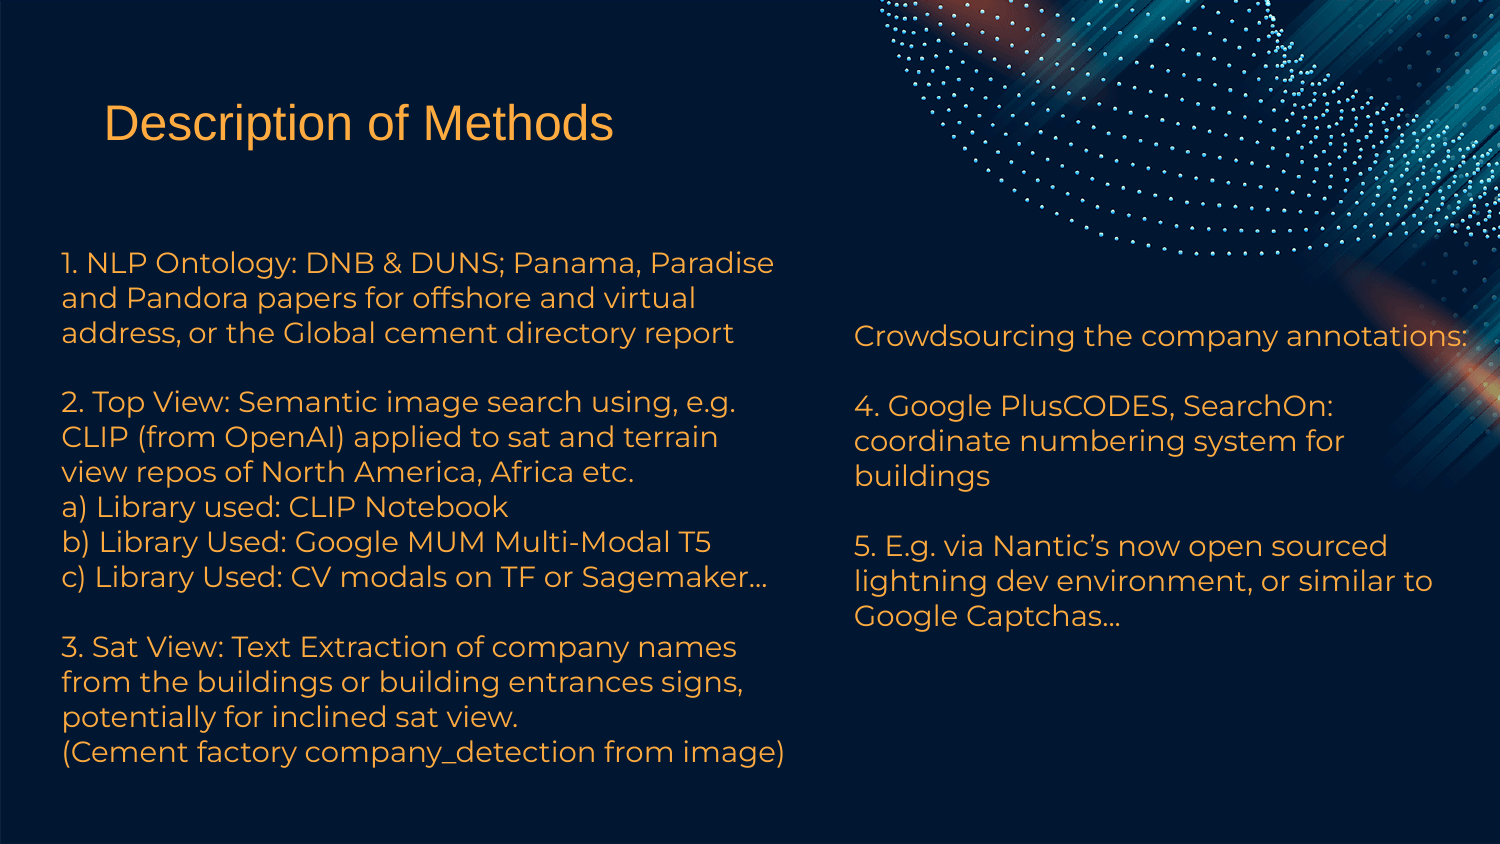

# Description of Methods

1. NLP Ontology: DNB & DUNS; Panama, Paradise and Pandora papers for offshore and virtual address, or the Global cement directory report

2. Top View: Semantic image search using, e.g. CLIP (from OpenAI) applied to sat and terrain view repos of North America, Africa etc.
a) Library used: CLIP Notebook
b) Library Used: Google MUM Multi-Modal T5
c) Library Used: CV modals on TF or Sagemaker...

3. Sat View: Text Extraction of company names from the buildings or building entrances signs, potentially for inclined sat view.
(Cement factory company_detection from image)

Crowdsourcing the company annotations:

4. Google PlusCODES, SearchOn: coordinate numbering system for buildings

5. E.g. via Nantic’s now open sourced lightning dev environment, or similar to Google Captchas...